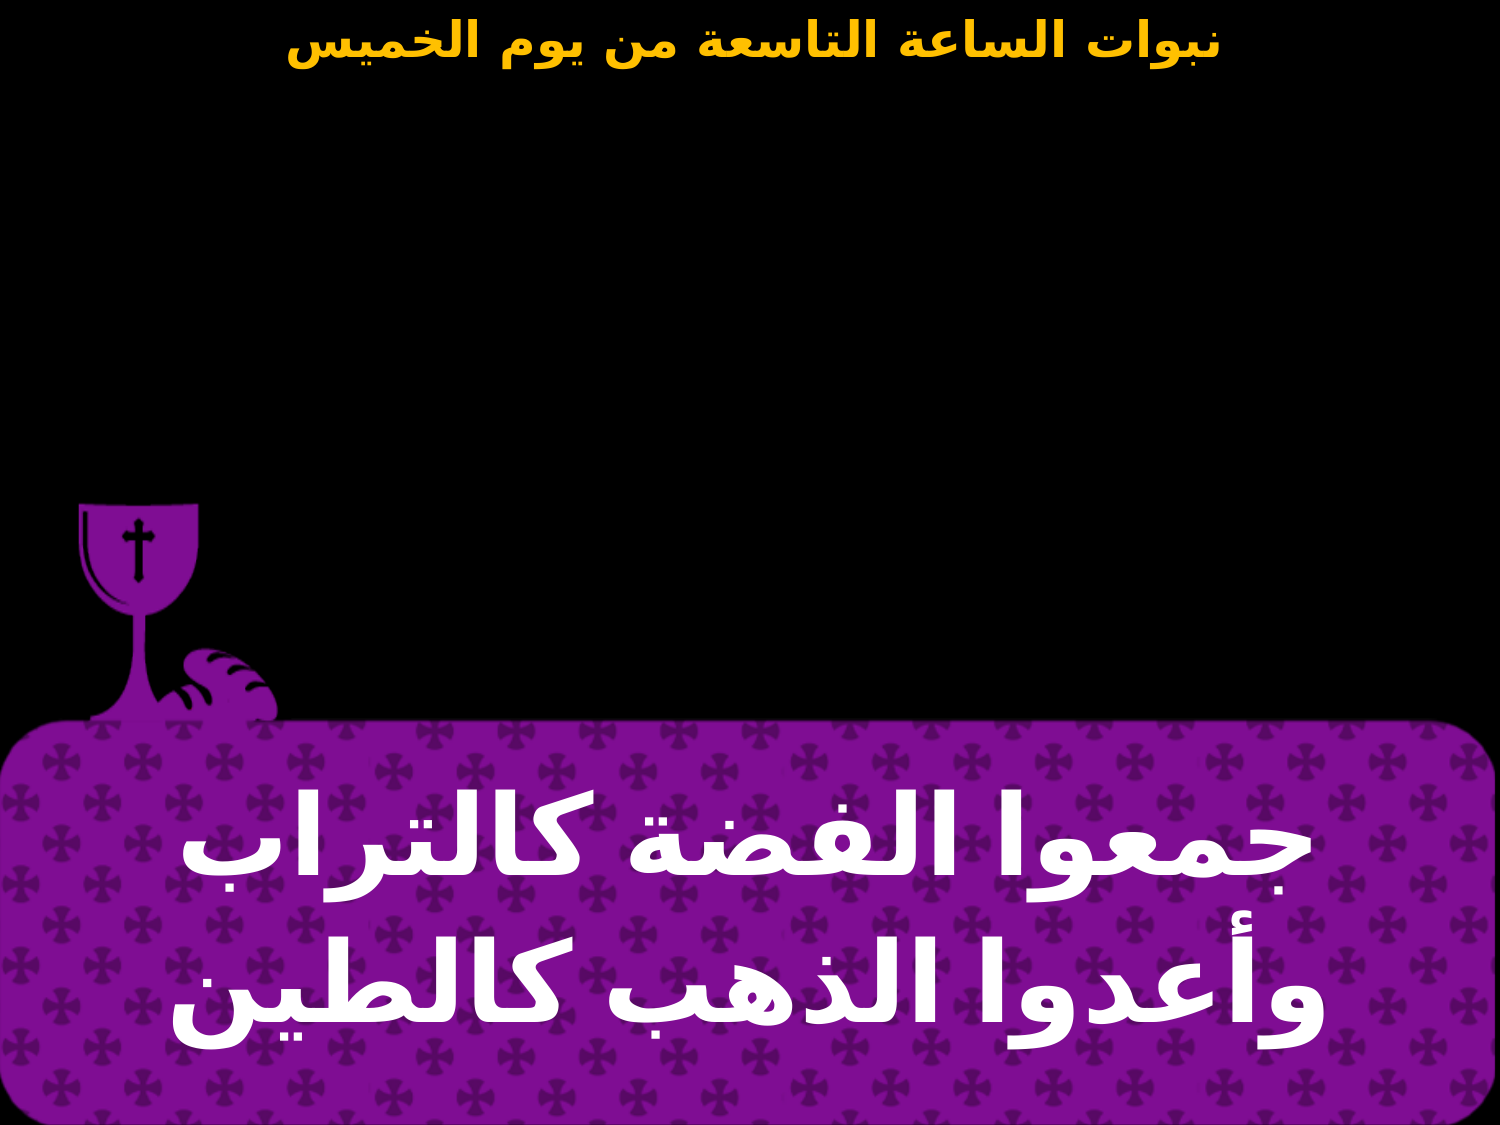

| جمعوا الفضة كالتراب وأعدوا الذهب كالطين |
| --- |